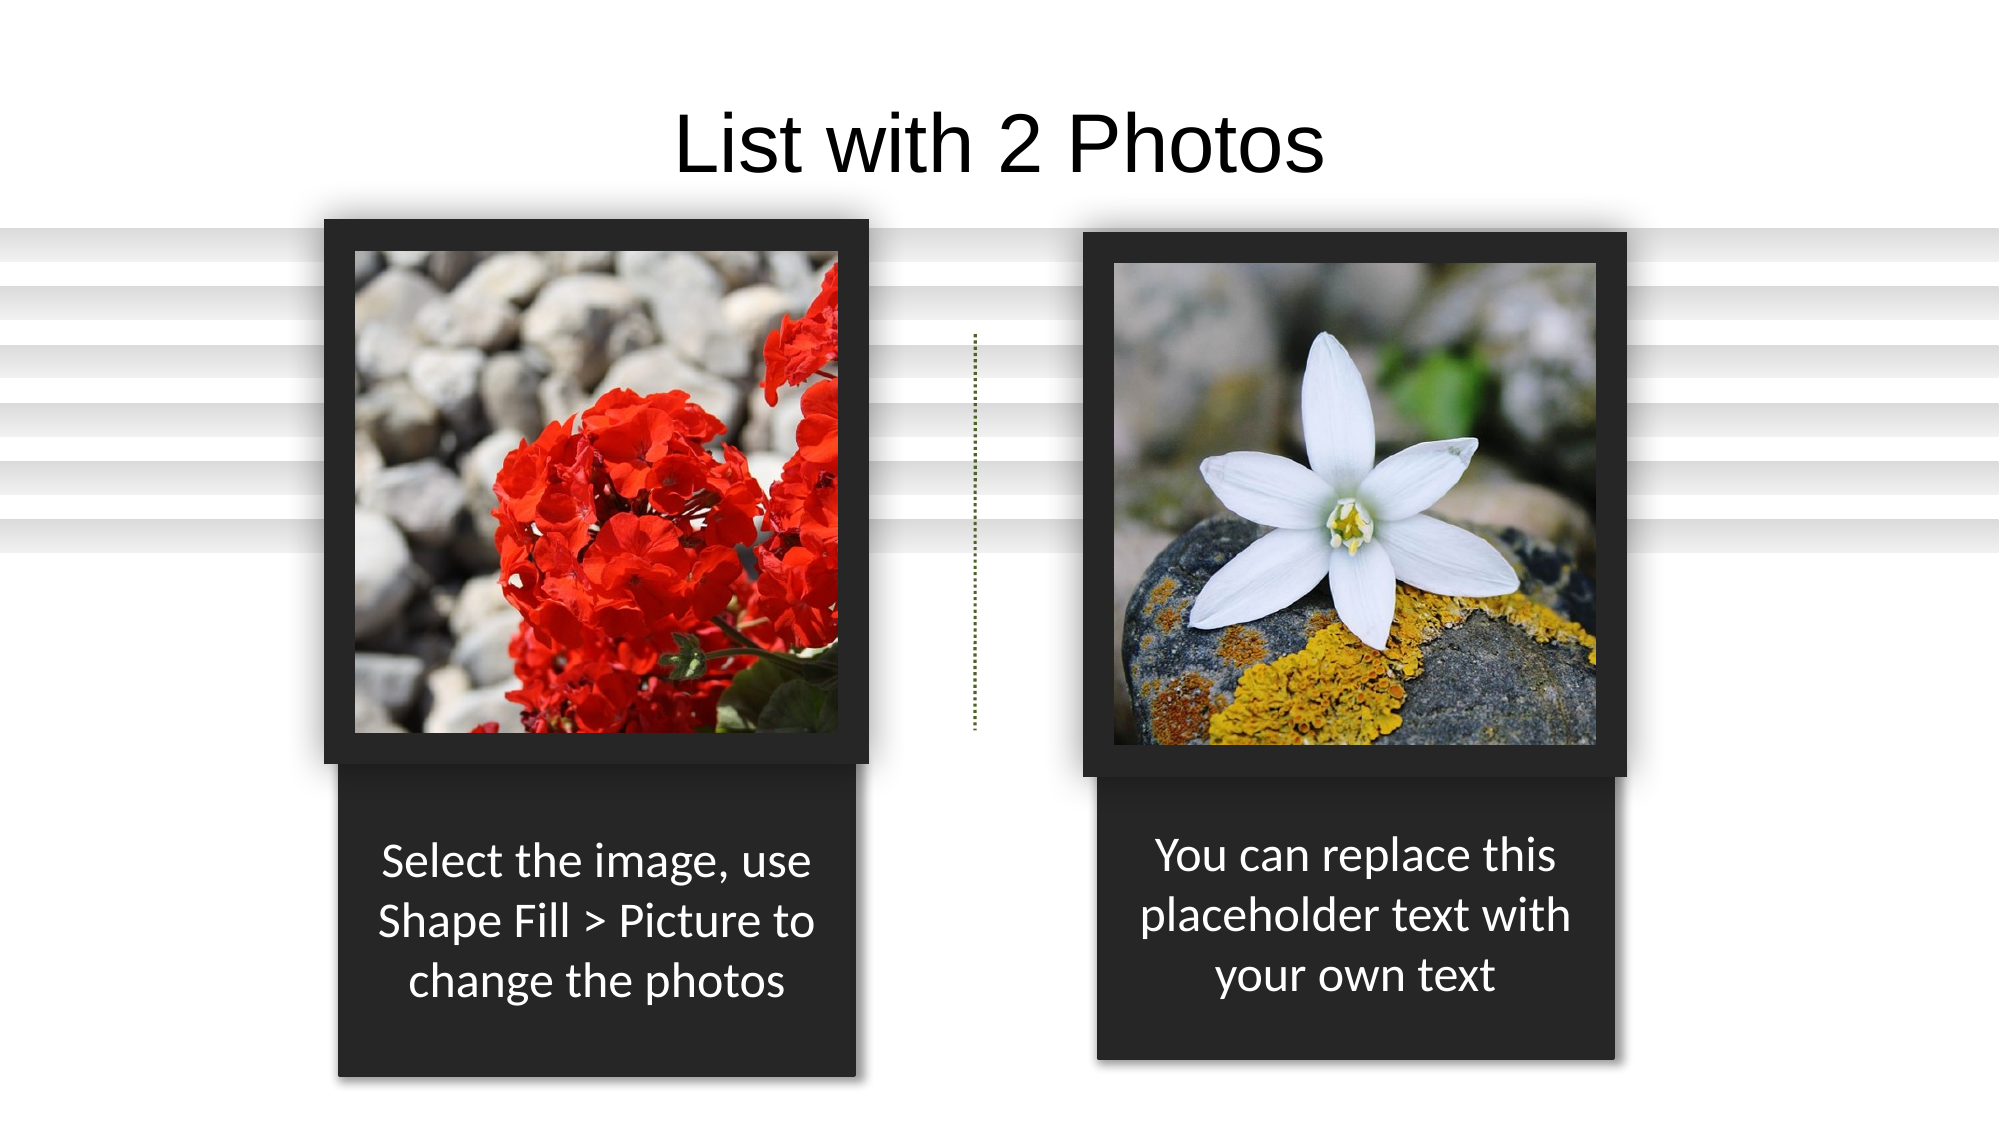

# List with 2 Photos

Select the image, use Shape Fill > Picture to change the photos

You can replace this placeholder text with your own text